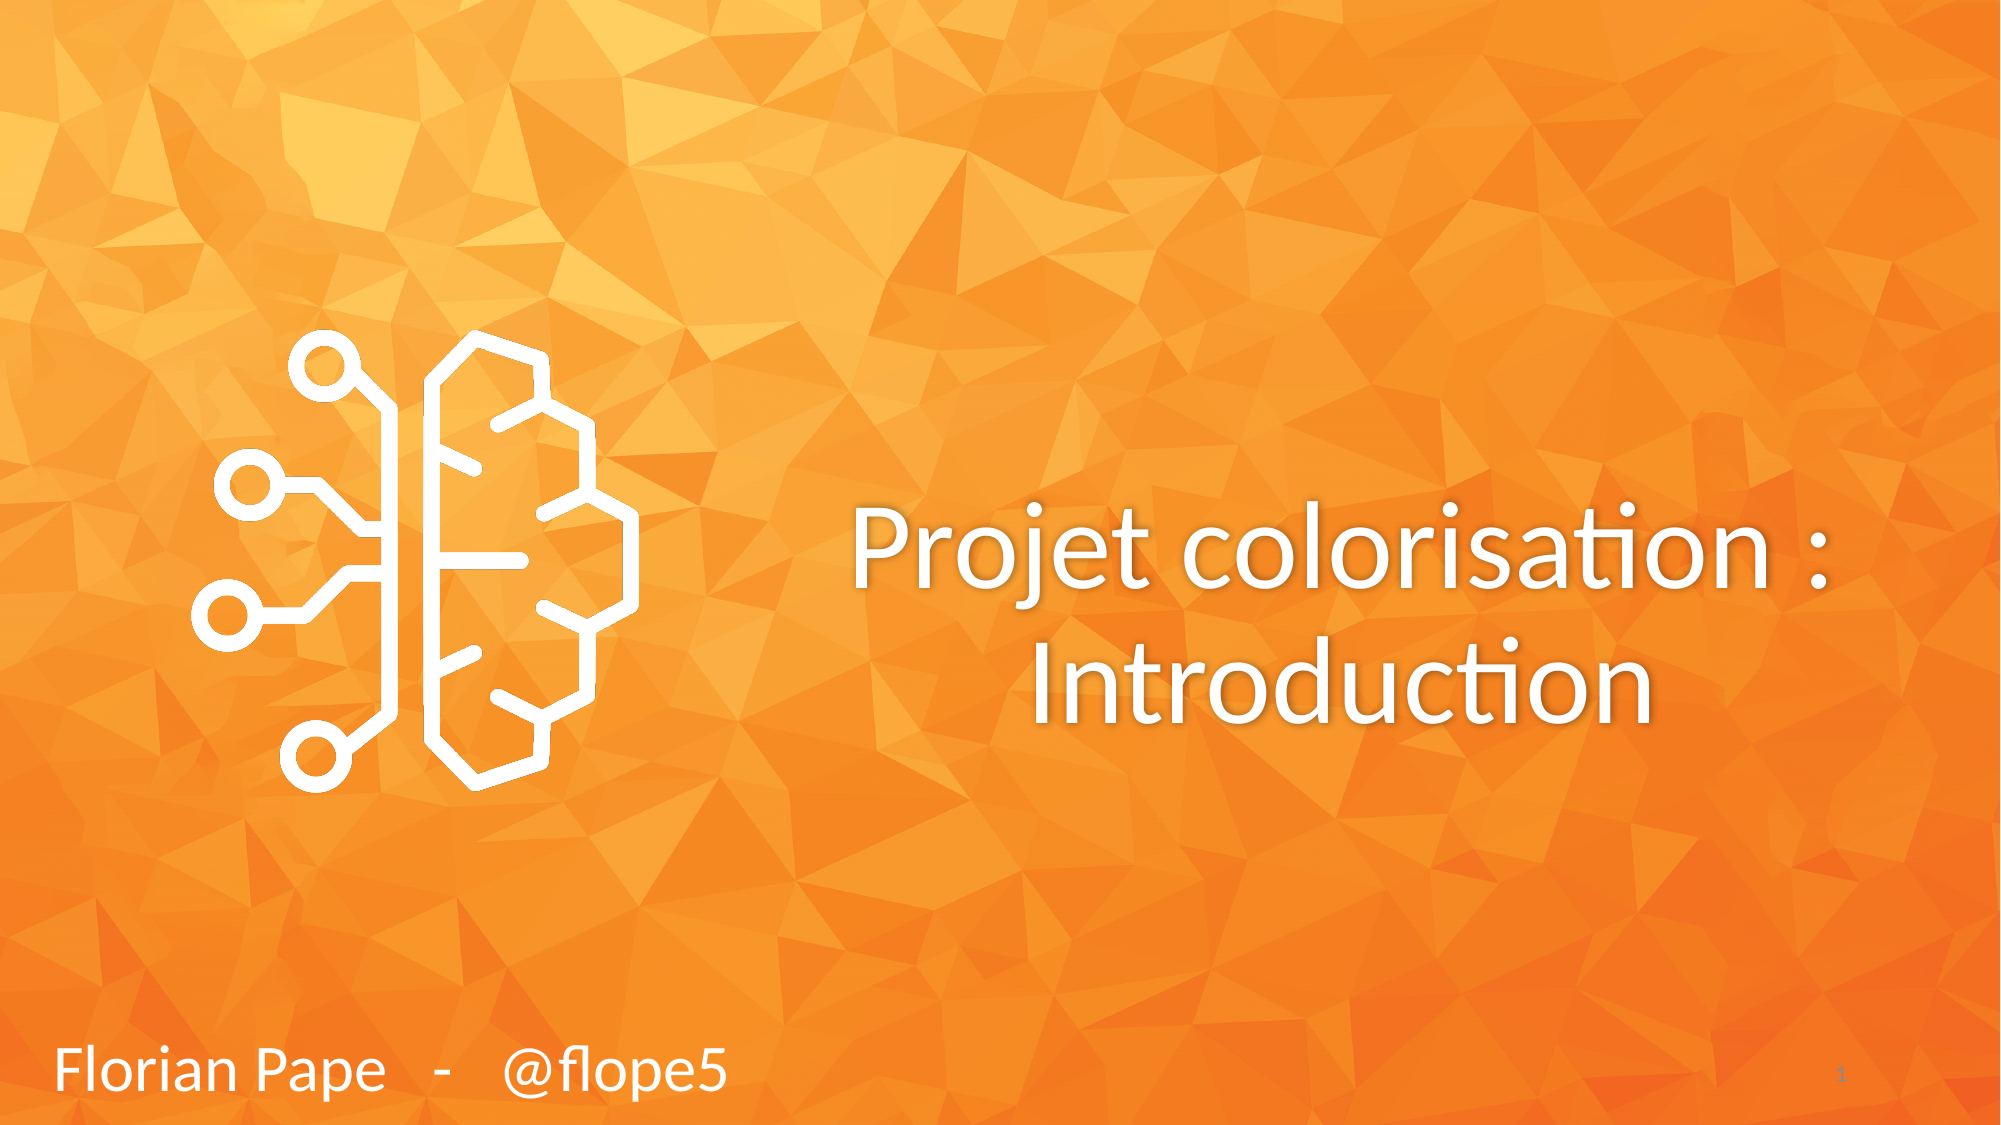

# Projet colorisation : Introduction
Florian Pape   -   @flope5
1